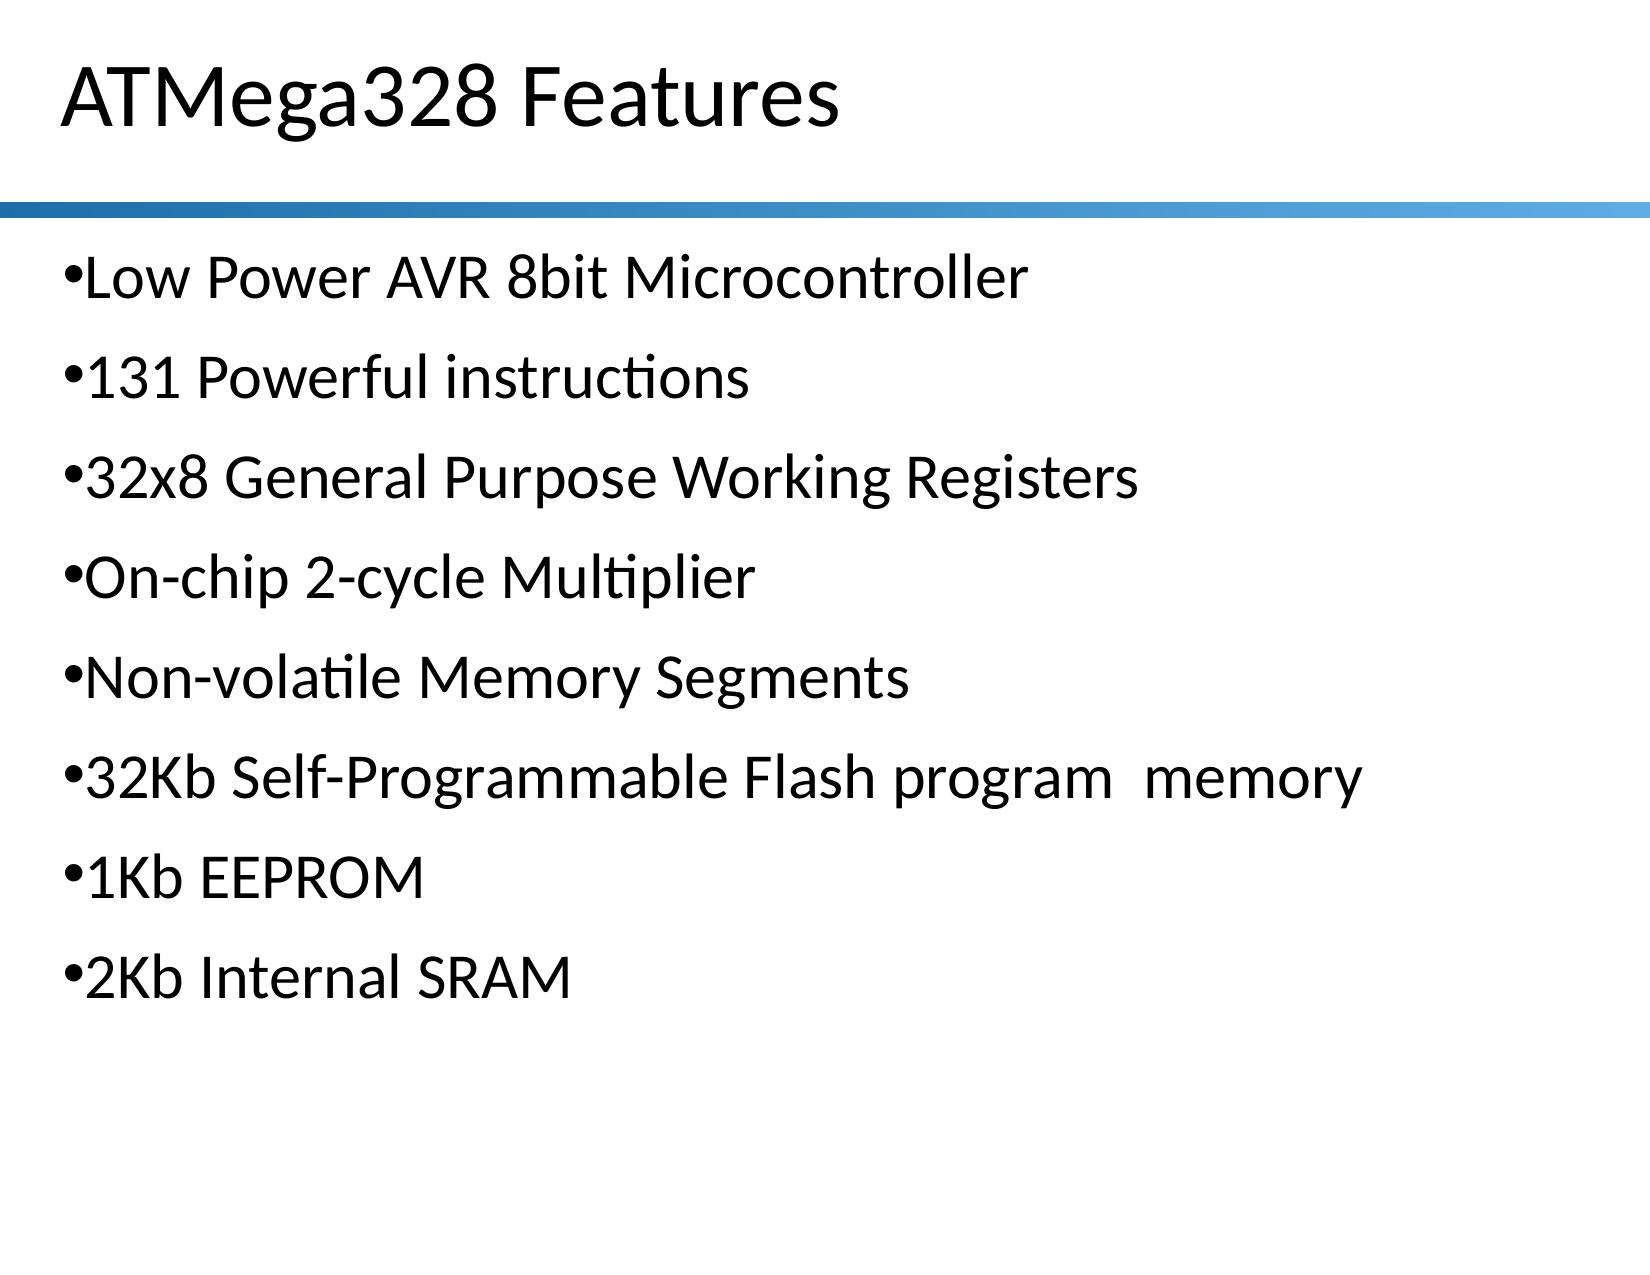

# ATMega328 Features
Low Power AVR 8bit Microcontroller
131 Powerful instructions
32x8 General Purpose Working Registers
On-chip 2-cycle Multiplier
Non-volatile Memory Segments
32Kb Self-Programmable Flash program  memory
1Kb EEPROM
2Kb Internal SRAM